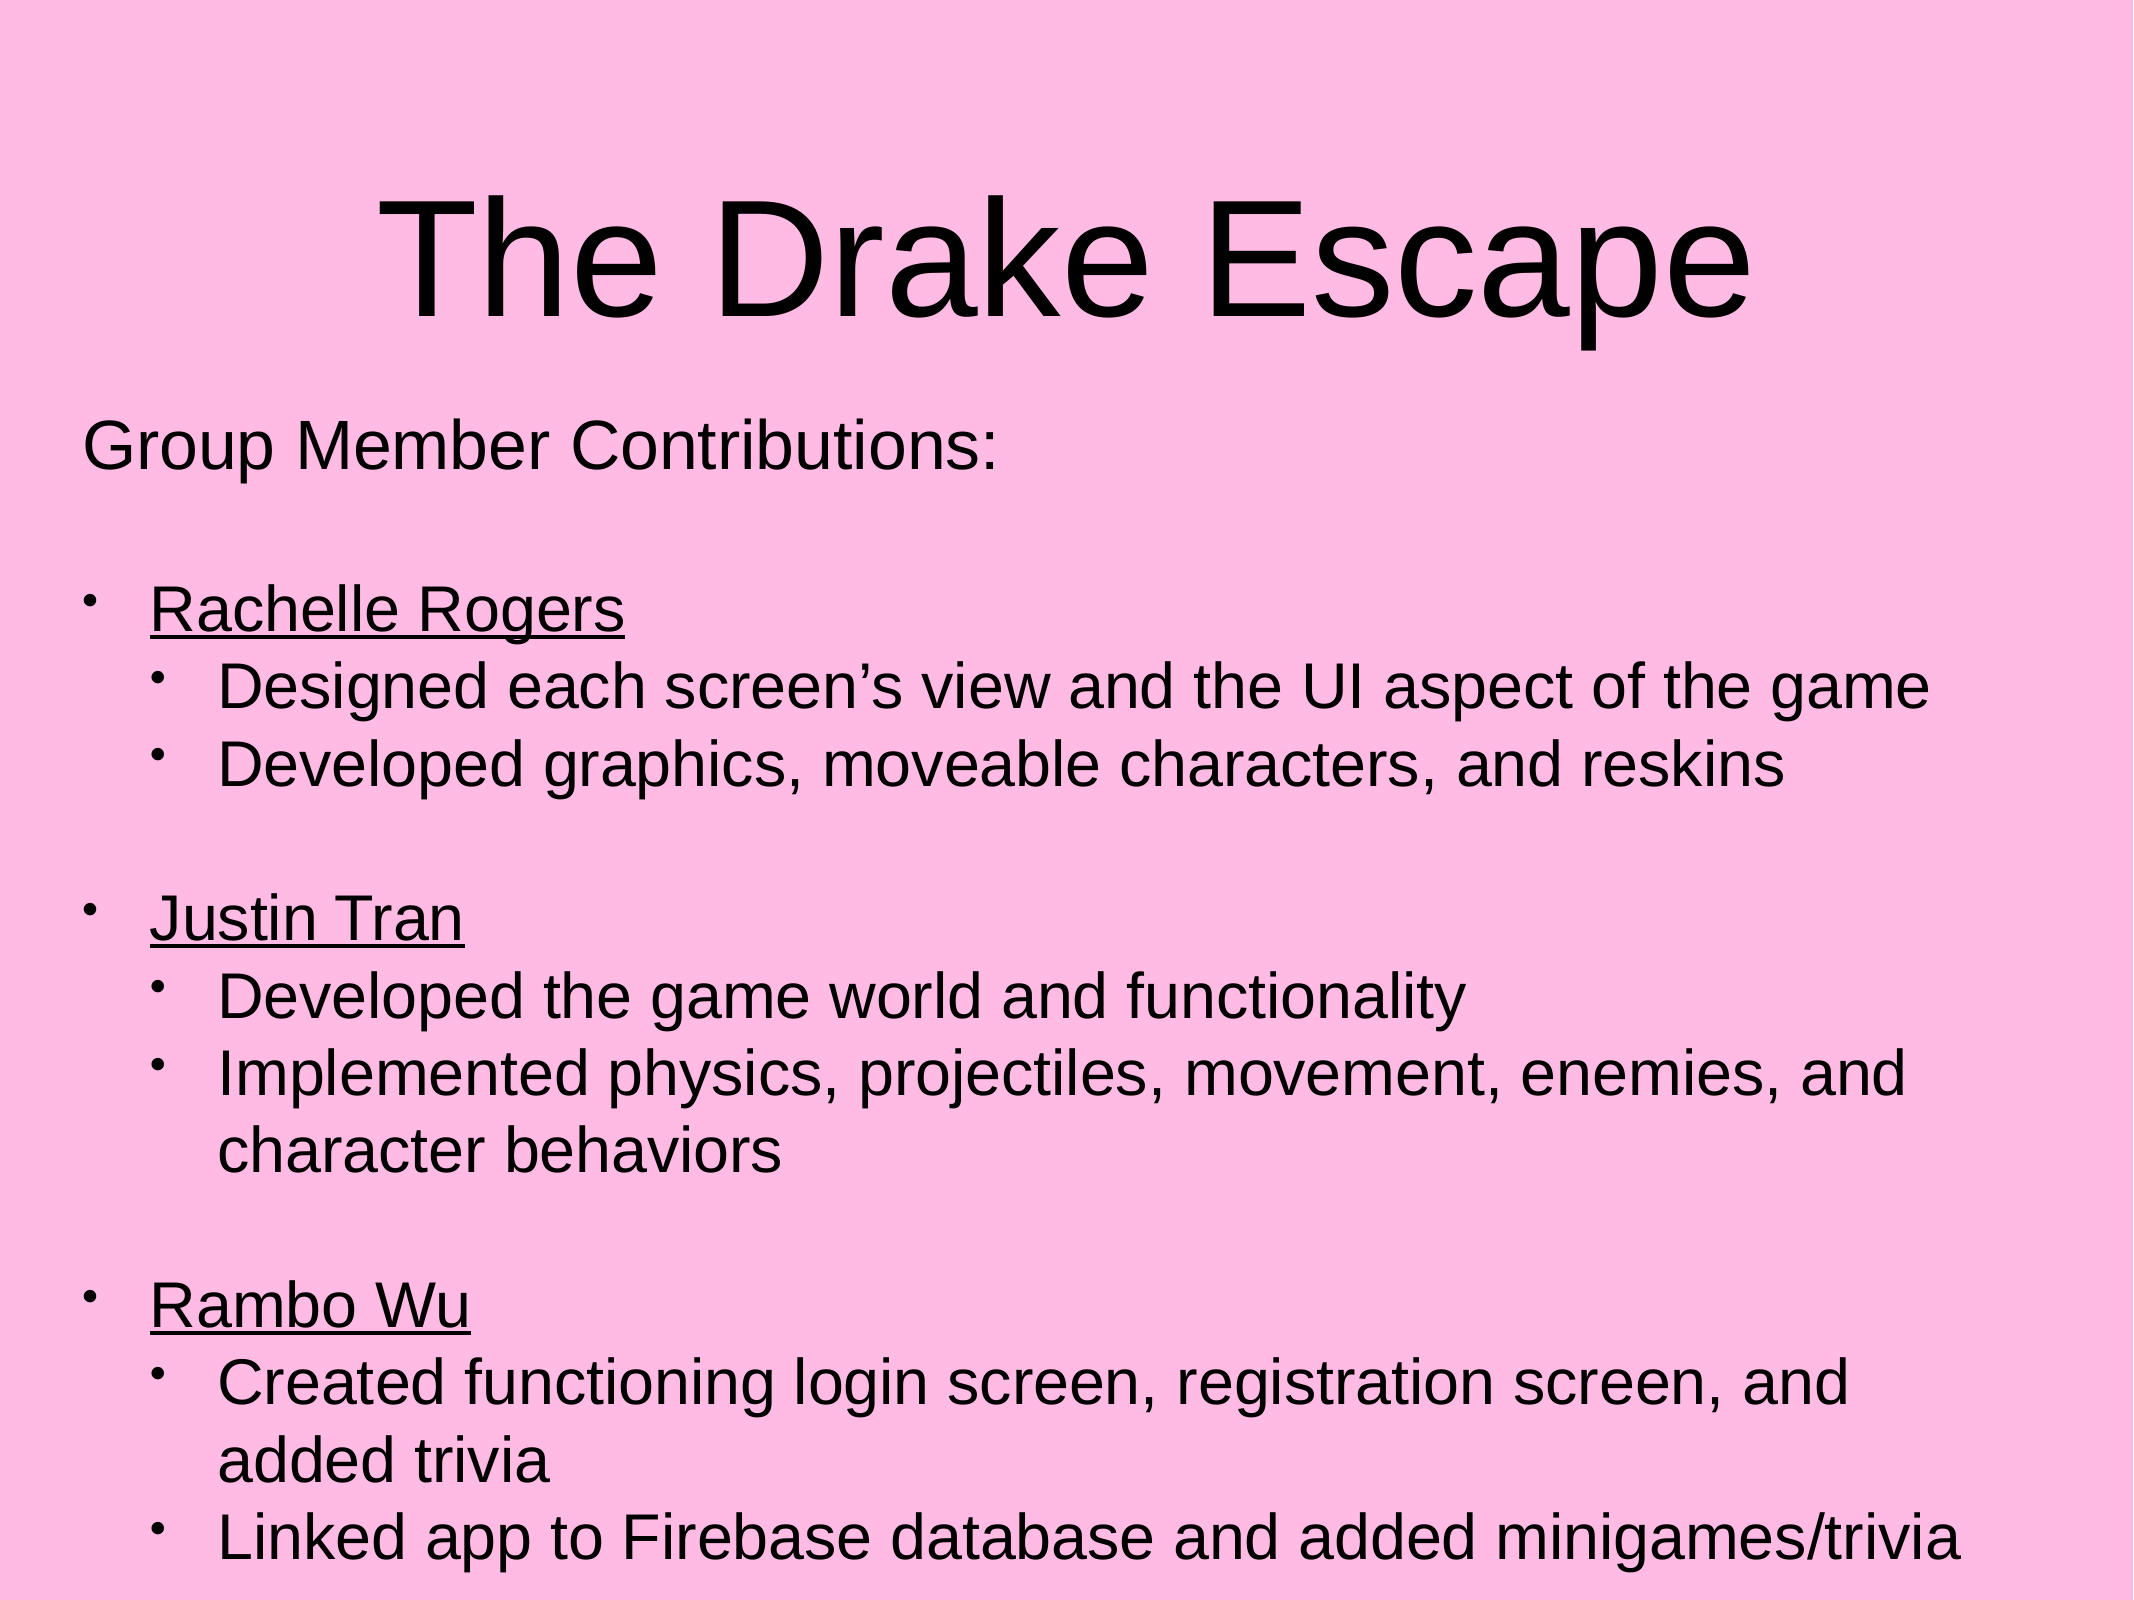

# The Drake Escape
Group Member Contributions:

Rachelle Rogers
Designed each screen’s view and the UI aspect of the game
Developed graphics, moveable characters, and reskins

Justin Tran
Developed the game world and functionality
Implemented physics, projectiles, movement, enemies, and character behaviors

Rambo Wu
Created functioning login screen, registration screen, and added trivia
Linked app to Firebase database and added minigames/trivia